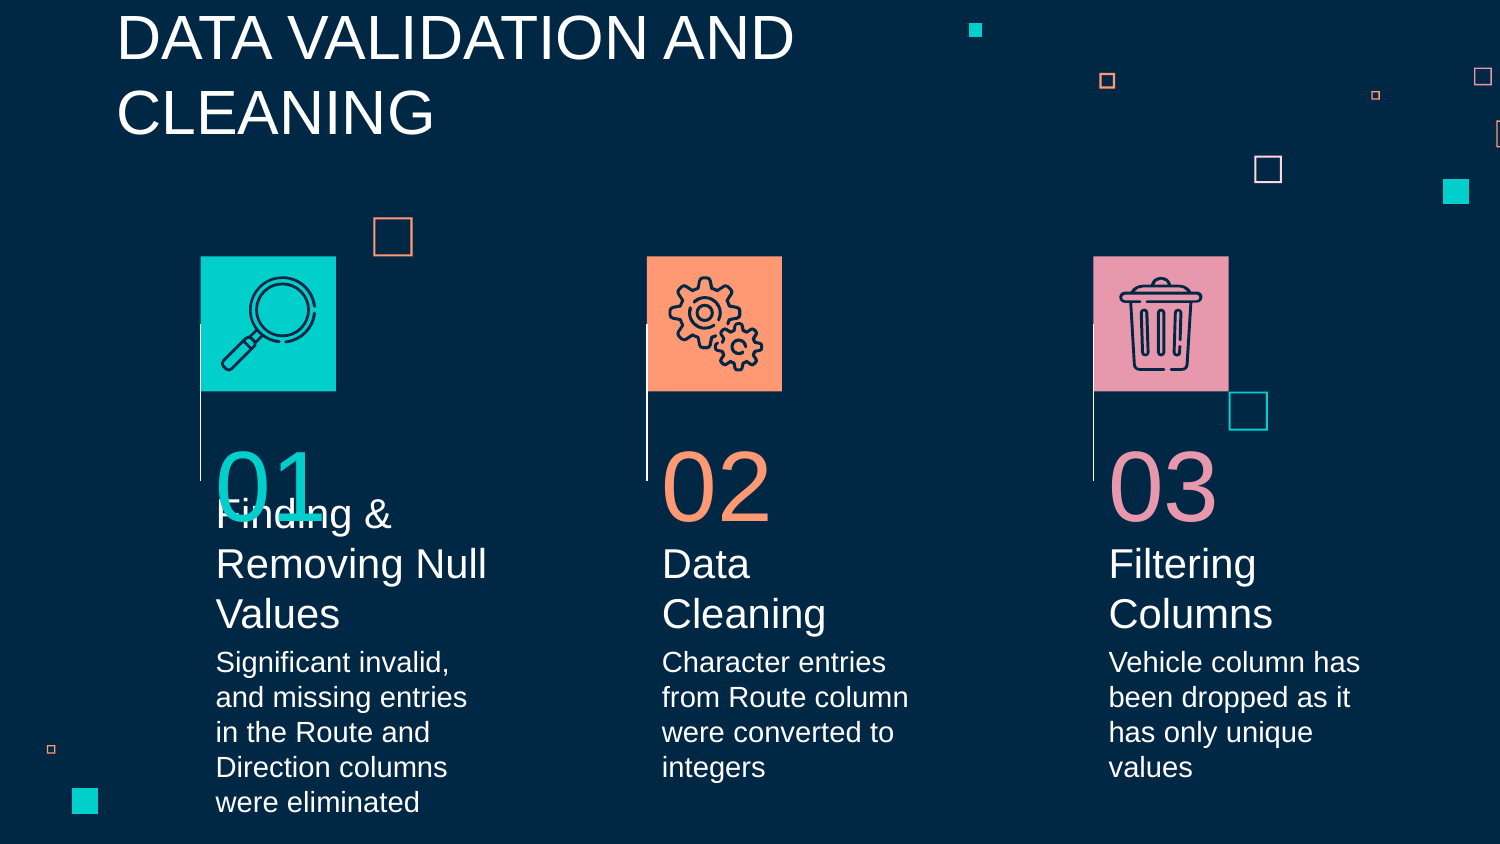

DATA VALIDATION AND CLEANING

01
02
03
# Finding & Removing Null Values
Data Cleaning
Filtering
Columns
Vehicle column has been dropped as it has only unique values
Significant invalid, and missing entries in the Route and Direction columns were eliminated
Character entries from Route column were converted to integers